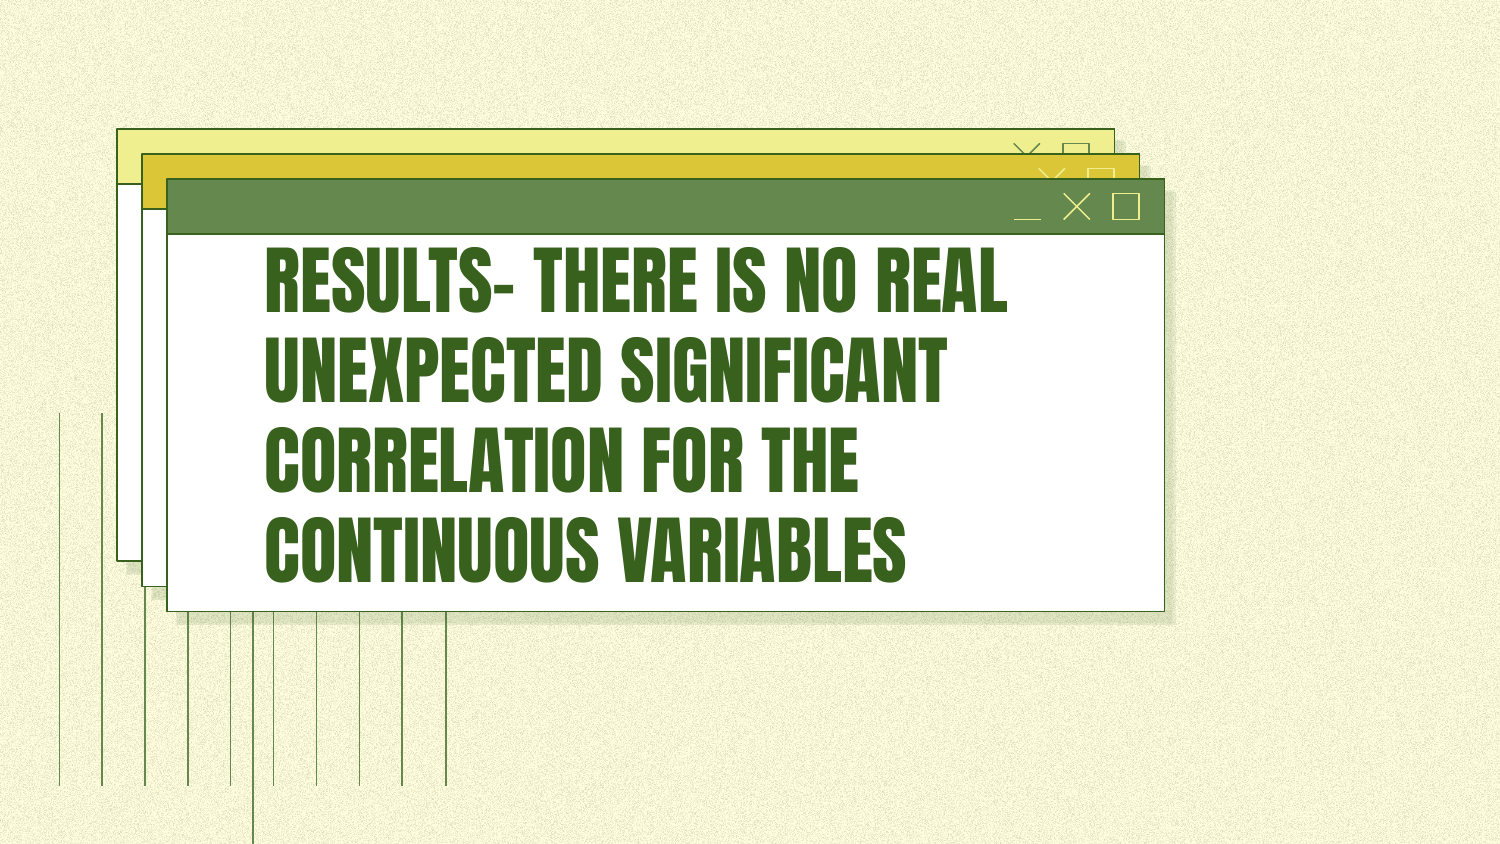

RESULTS- THERE IS NO REAL UNEXPECTED SIGNIFICANT CORRELATION FOR THE CONTINUOUS VARIABLES